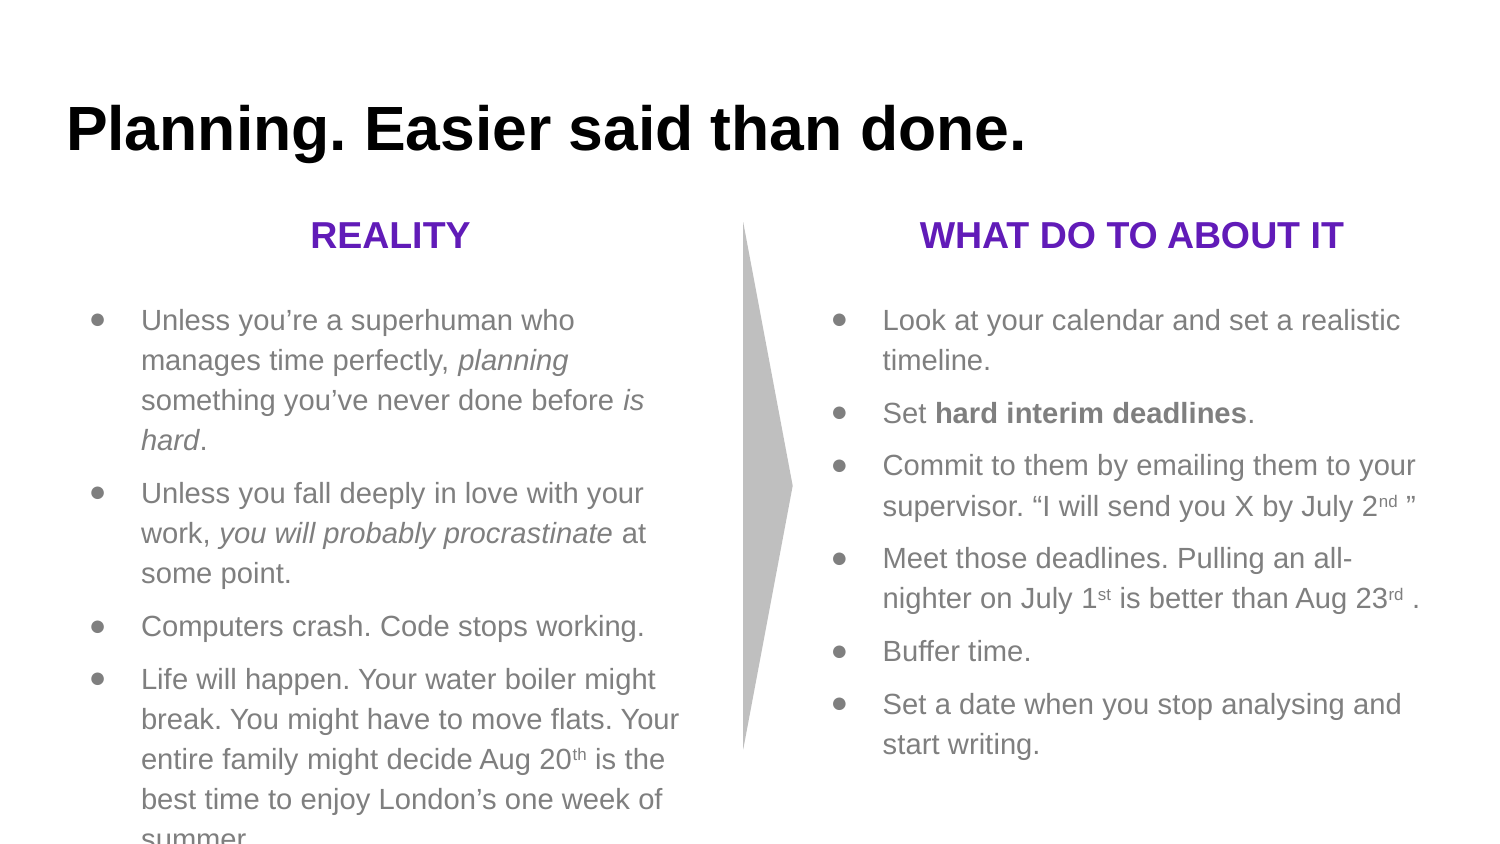

# Planning. Easier said than done.
REALITY

Unless you’re a superhuman who manages time perfectly, planning something you’ve never done before is hard.
Unless you fall deeply in love with your work, you will probably procrastinate at some point.
Computers crash. Code stops working.
Life will happen. Your water boiler might break. You might have to move flats. Your entire family might decide Aug 20th is the best time to enjoy London’s one week of summer.
WHAT DO TO ABOUT IT

Look at your calendar and set a realistic timeline.
Set hard interim deadlines.
Commit to them by emailing them to your supervisor. “I will send you X by July 2nd ”
Meet those deadlines. Pulling an all-nighter on July 1st is better than Aug 23rd .
Buffer time.
Set a date when you stop analysing and start writing.